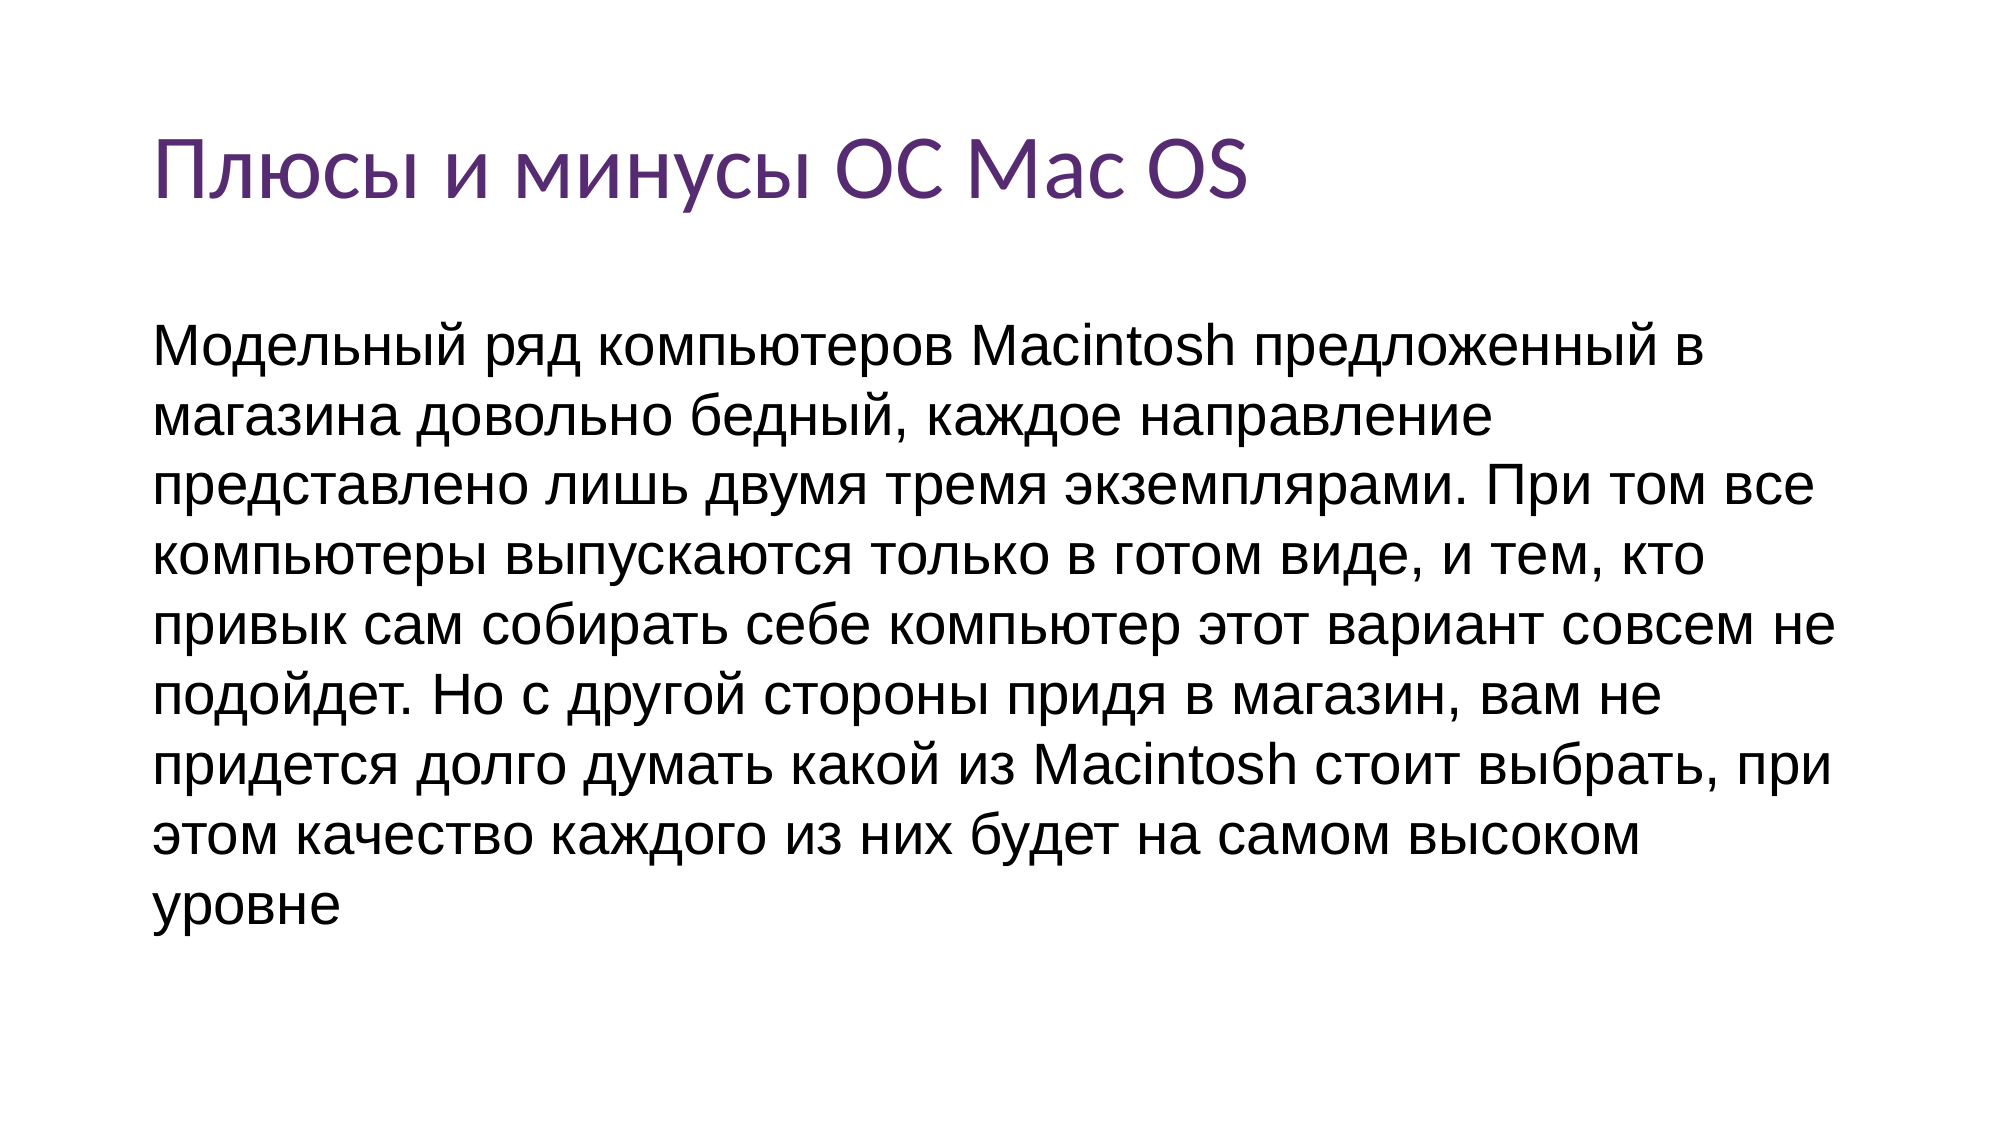

# Плюсы и минусы ОС Mac OS
Модельный ряд компьютеров Macintosh предложенный в магазина довольно бедный, каждое направление представлено лишь двумя тремя экземплярами. При том все компьютеры выпускаются только в готом виде, и тем, кто привык сам собирать себе компьютер этот вариант совсем не подойдет. Но с другой стороны придя в магазин, вам не придется долго думать какой из Macintosh стоит выбрать, при этом качество каждого из них будет на самом высоком уровне